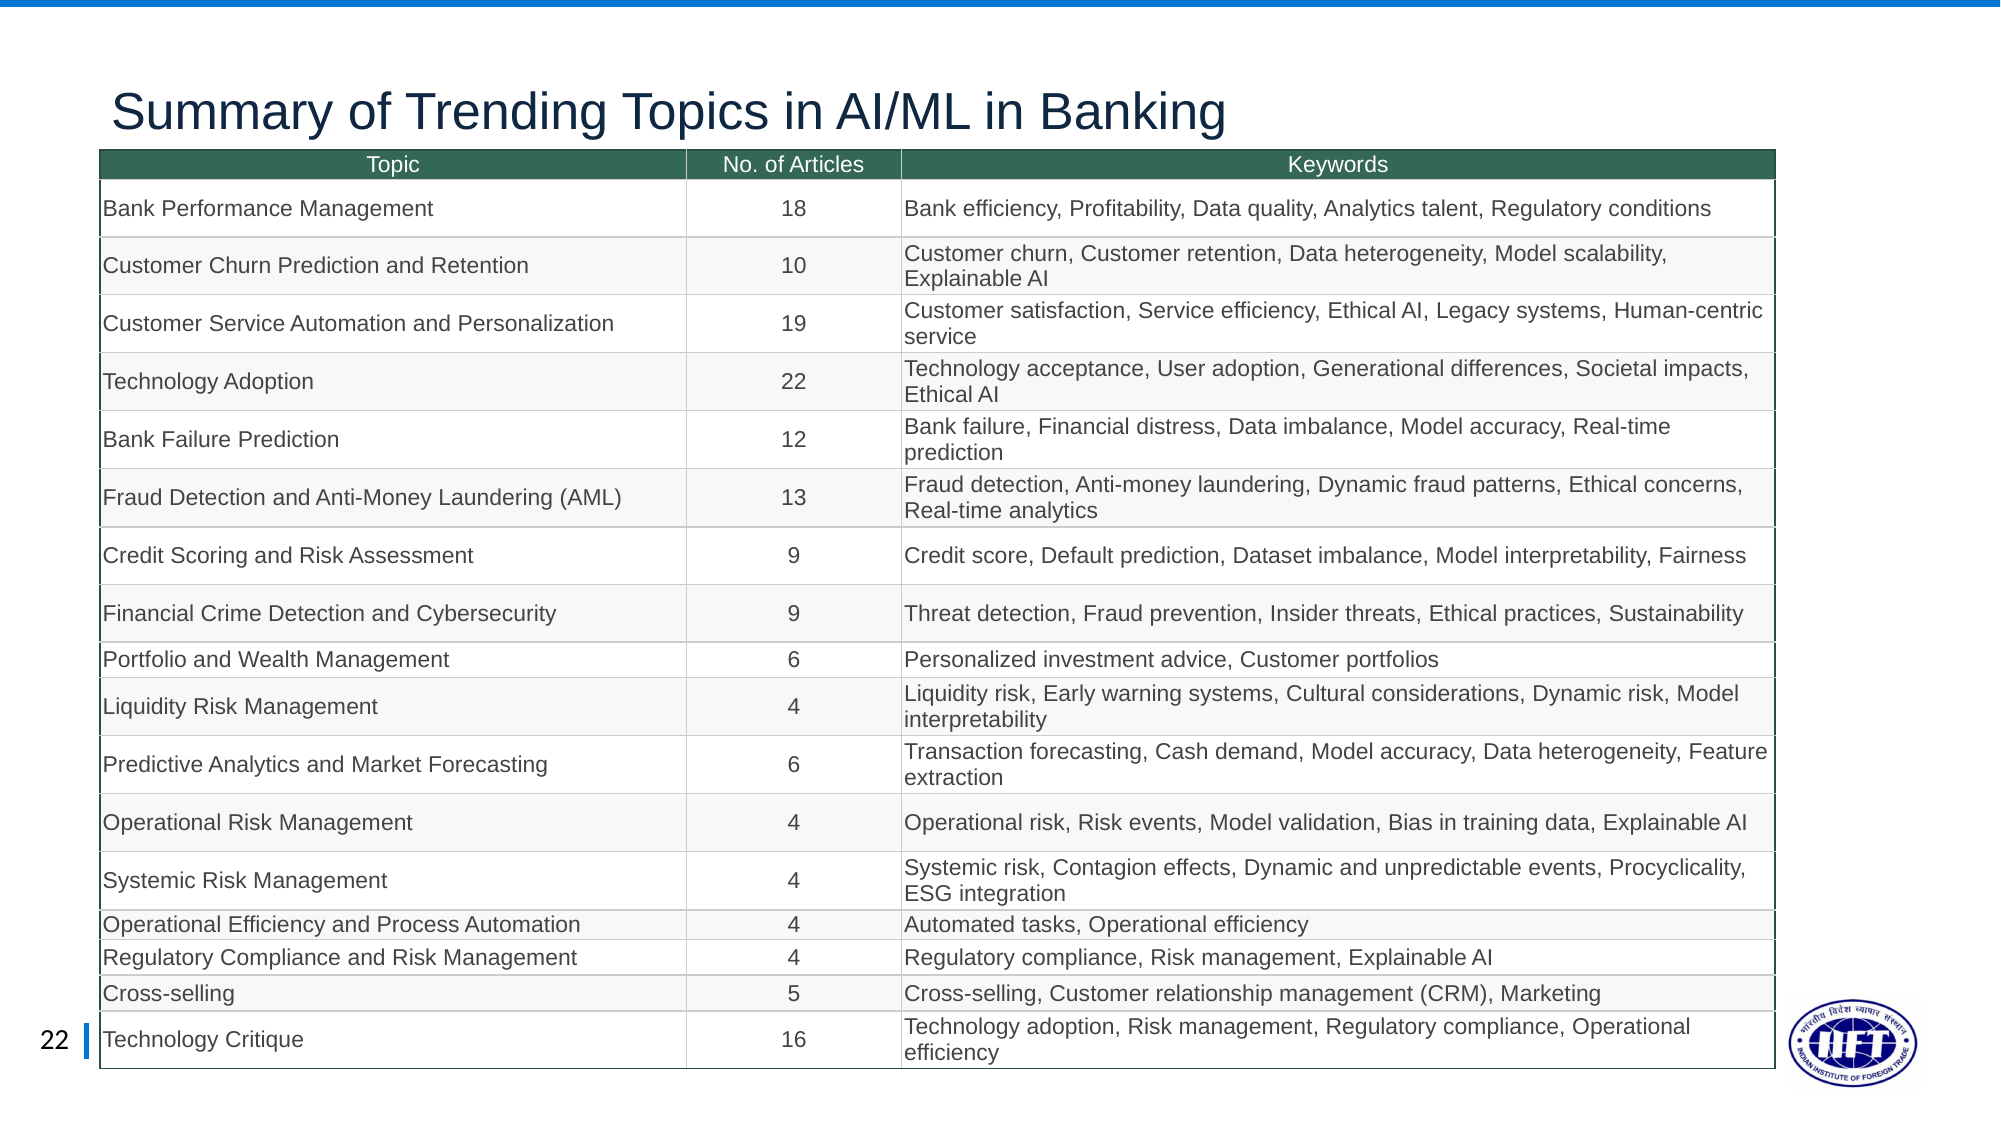

Summary of Trending Topics in AI/ML in Banking
| Topic | No. of Articles | Keywords |
| --- | --- | --- |
| Bank Performance Management | 18 | Bank efficiency, Profitability, Data quality, Analytics talent, Regulatory conditions |
| Customer Churn Prediction and Retention | 10 | Customer churn, Customer retention, Data heterogeneity, Model scalability, Explainable AI |
| Customer Service Automation and Personalization | 19 | Customer satisfaction, Service efficiency, Ethical AI, Legacy systems, Human-centric service |
| Technology Adoption | 22 | Technology acceptance, User adoption, Generational differences, Societal impacts, Ethical AI |
| Bank Failure Prediction | 12 | Bank failure, Financial distress, Data imbalance, Model accuracy, Real-time prediction |
| Fraud Detection and Anti-Money Laundering (AML) | 13 | Fraud detection, Anti-money laundering, Dynamic fraud patterns, Ethical concerns, Real-time analytics |
| Credit Scoring and Risk Assessment | 9 | Credit score, Default prediction, Dataset imbalance, Model interpretability, Fairness |
| Financial Crime Detection and Cybersecurity | 9 | Threat detection, Fraud prevention, Insider threats, Ethical practices, Sustainability |
| Portfolio and Wealth Management | 6 | Personalized investment advice, Customer portfolios |
| Liquidity Risk Management | 4 | Liquidity risk, Early warning systems, Cultural considerations, Dynamic risk, Model interpretability |
| Predictive Analytics and Market Forecasting | 6 | Transaction forecasting, Cash demand, Model accuracy, Data heterogeneity, Feature extraction |
| Operational Risk Management | 4 | Operational risk, Risk events, Model validation, Bias in training data, Explainable AI |
| Systemic Risk Management | 4 | Systemic risk, Contagion effects, Dynamic and unpredictable events, Procyclicality, ESG integration |
| Operational Efficiency and Process Automation | 4 | Automated tasks, Operational efficiency |
| Regulatory Compliance and Risk Management | 4 | Regulatory compliance, Risk management, Explainable AI |
| Cross-selling | 5 | Cross-selling, Customer relationship management (CRM), Marketing |
| Technology Critique | 16 | Technology adoption, Risk management, Regulatory compliance, Operational efficiency |

22